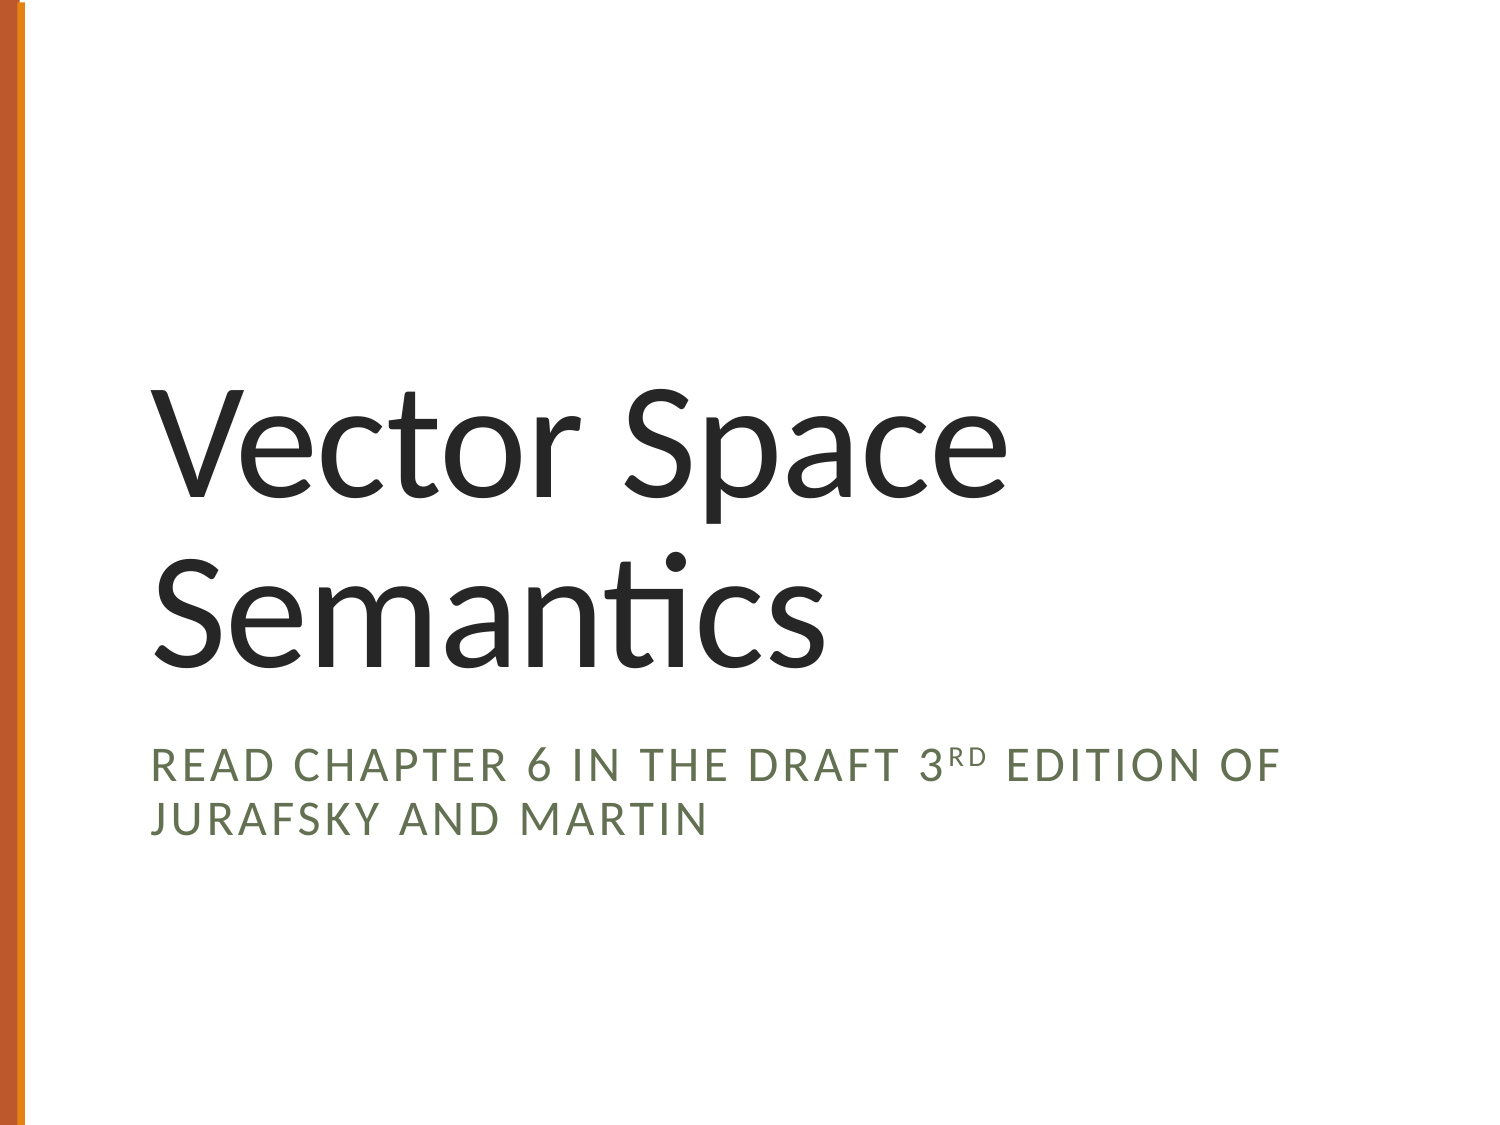

# Vector Space Semantics
Read Chapter 6 in the draft 3rd edition of Jurafsky and Martin